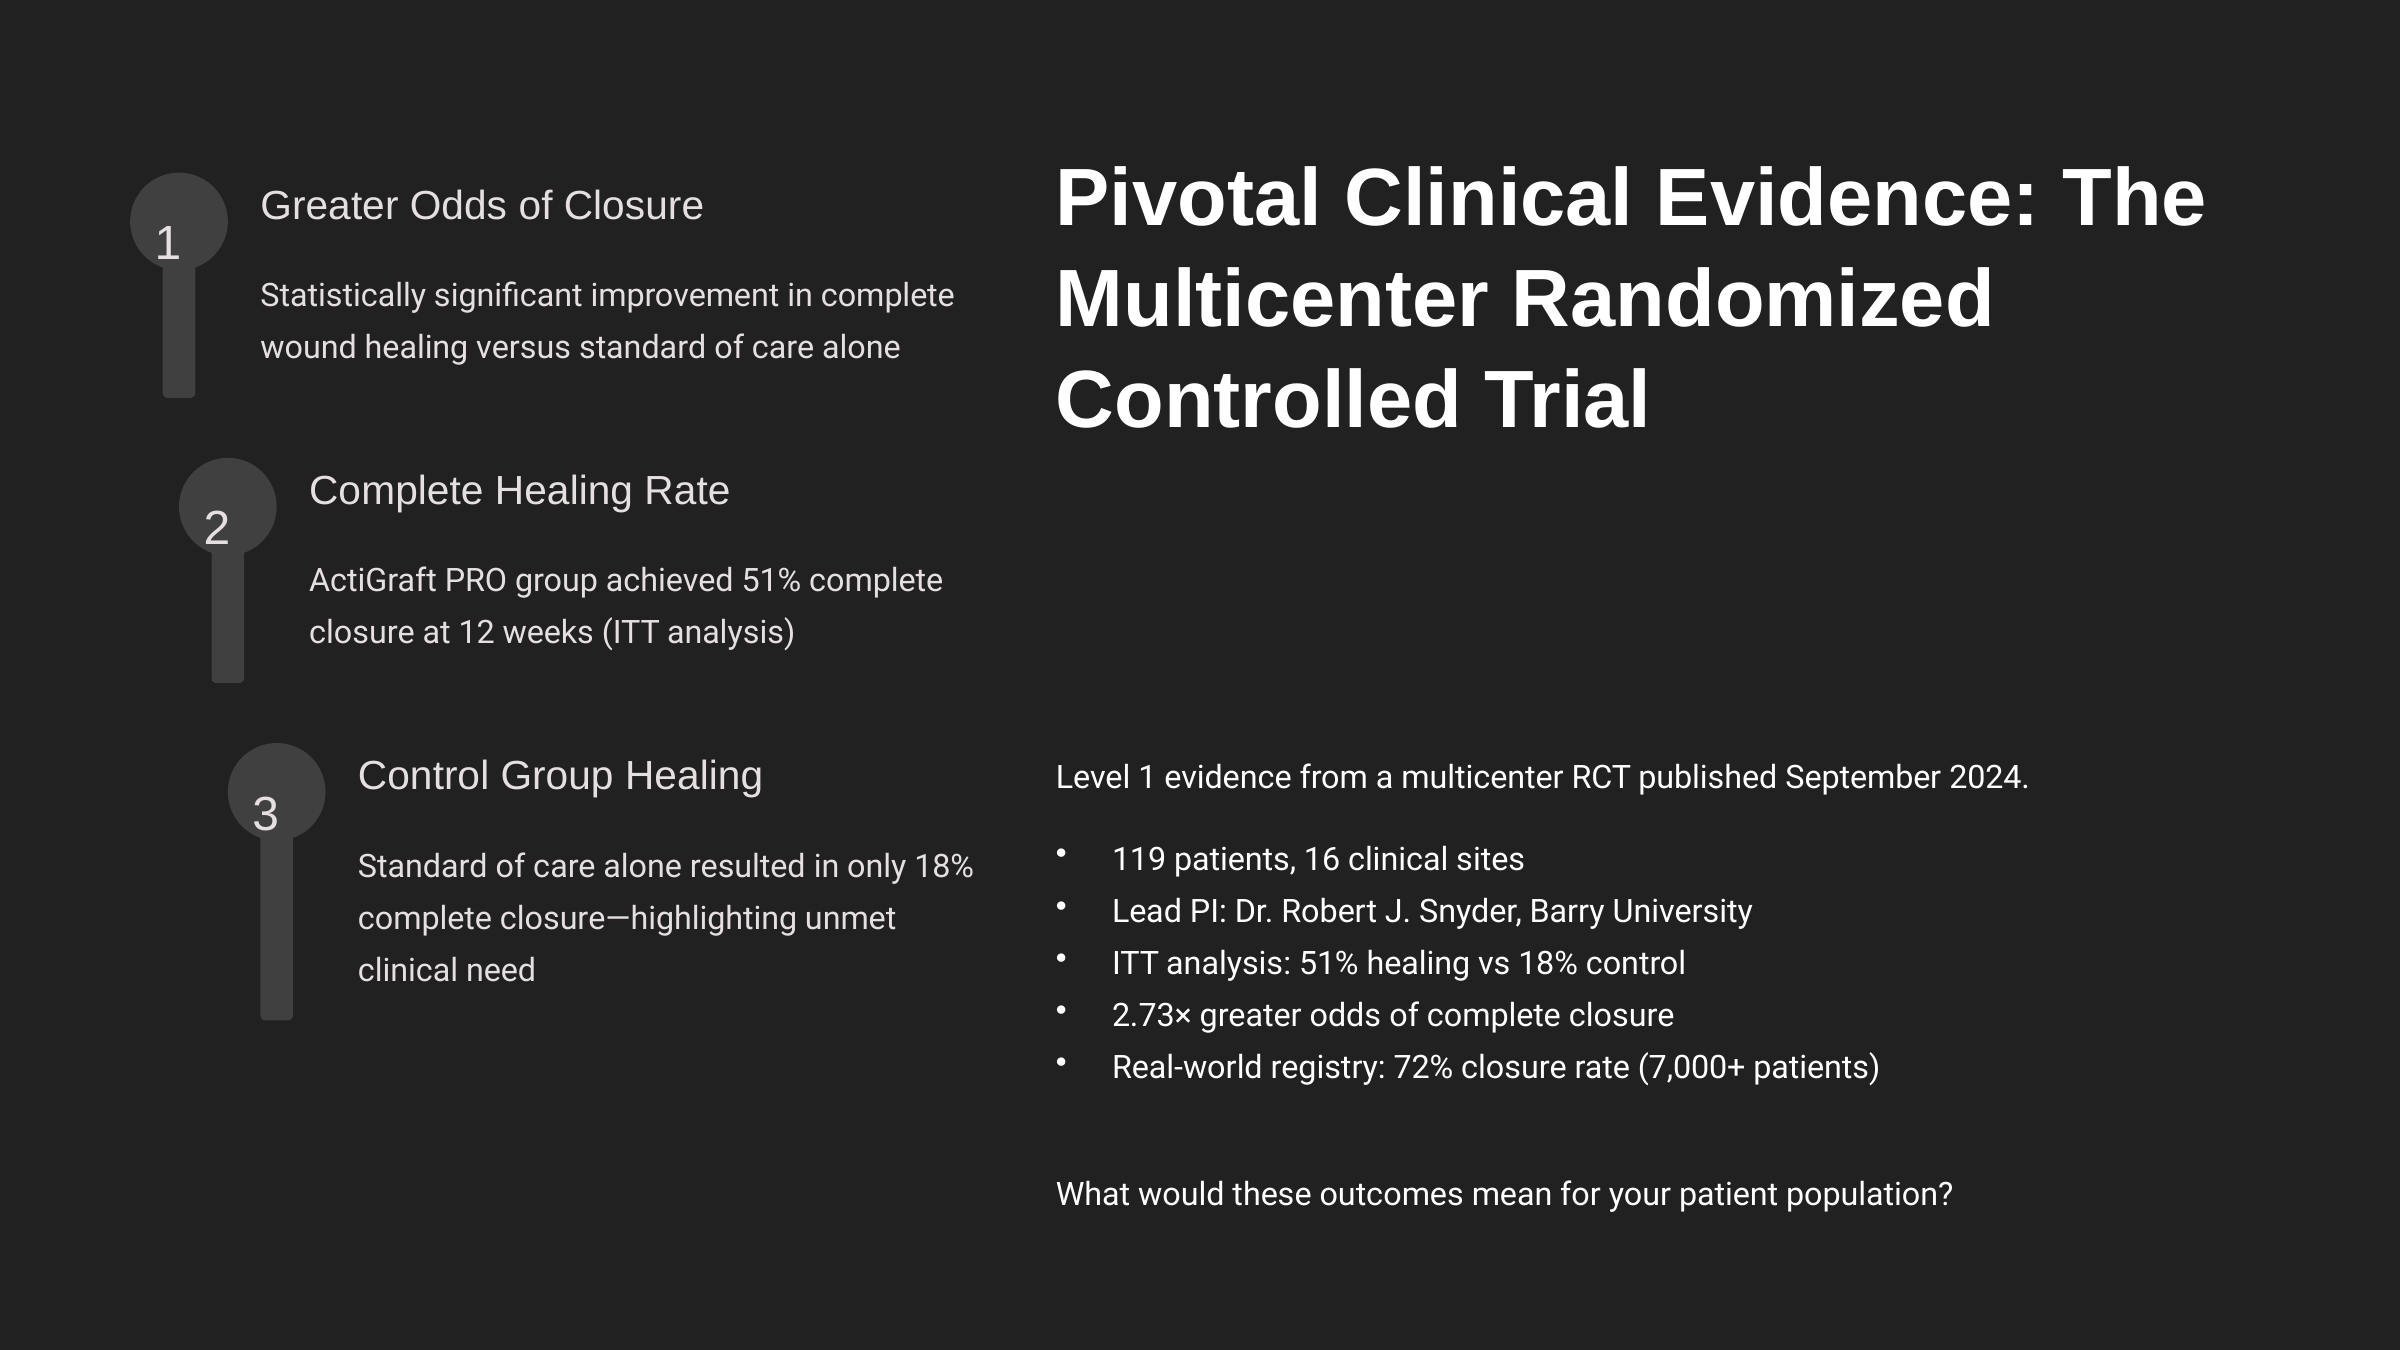

Pivotal Clinical Evidence: The Multicenter Randomized Controlled Trial

Greater Odds of Closure
1

Statistically significant improvement in complete wound healing versus standard of care alone

Complete Healing Rate
2

ActiGraft PRO group achieved 51% complete closure at 12 weeks (ITT analysis)

Level 1 evidence from a multicenter RCT published September 2024.
Control Group Healing
3

119 patients, 16 clinical sites
Lead PI: Dr. Robert J. Snyder, Barry University
ITT analysis: 51% healing vs 18% control
2.73× greater odds of complete closure
Real-world registry: 72% closure rate (7,000+ patients)
Standard of care alone resulted in only 18% complete closure—highlighting unmet clinical need
What would these outcomes mean for your patient population?